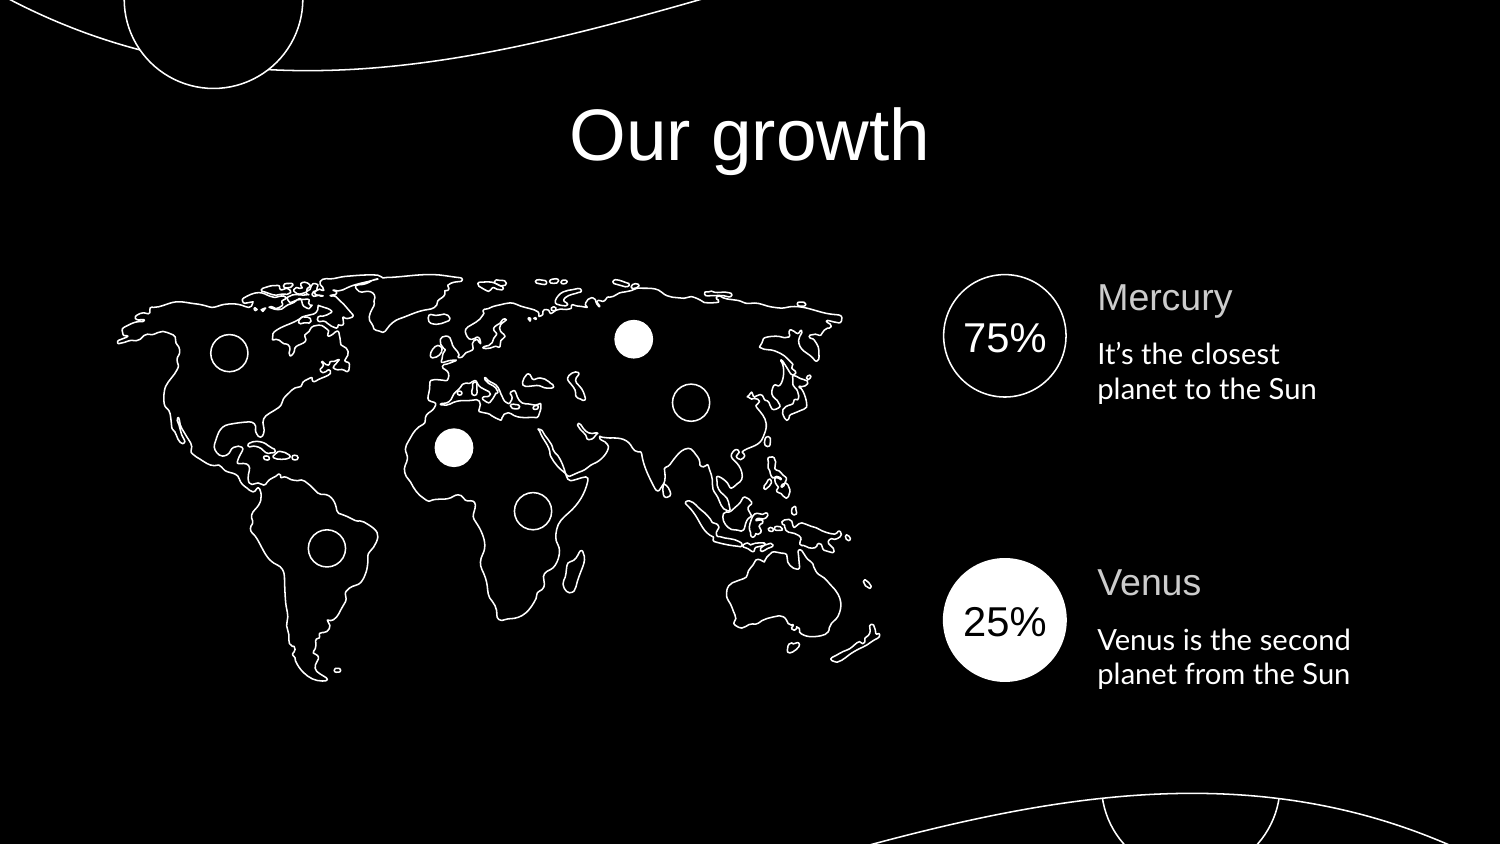

# Our growth
Mercury

75%

It’s the closest planet to the Sun

Venus
25%
Venus is the second planet from the Sun